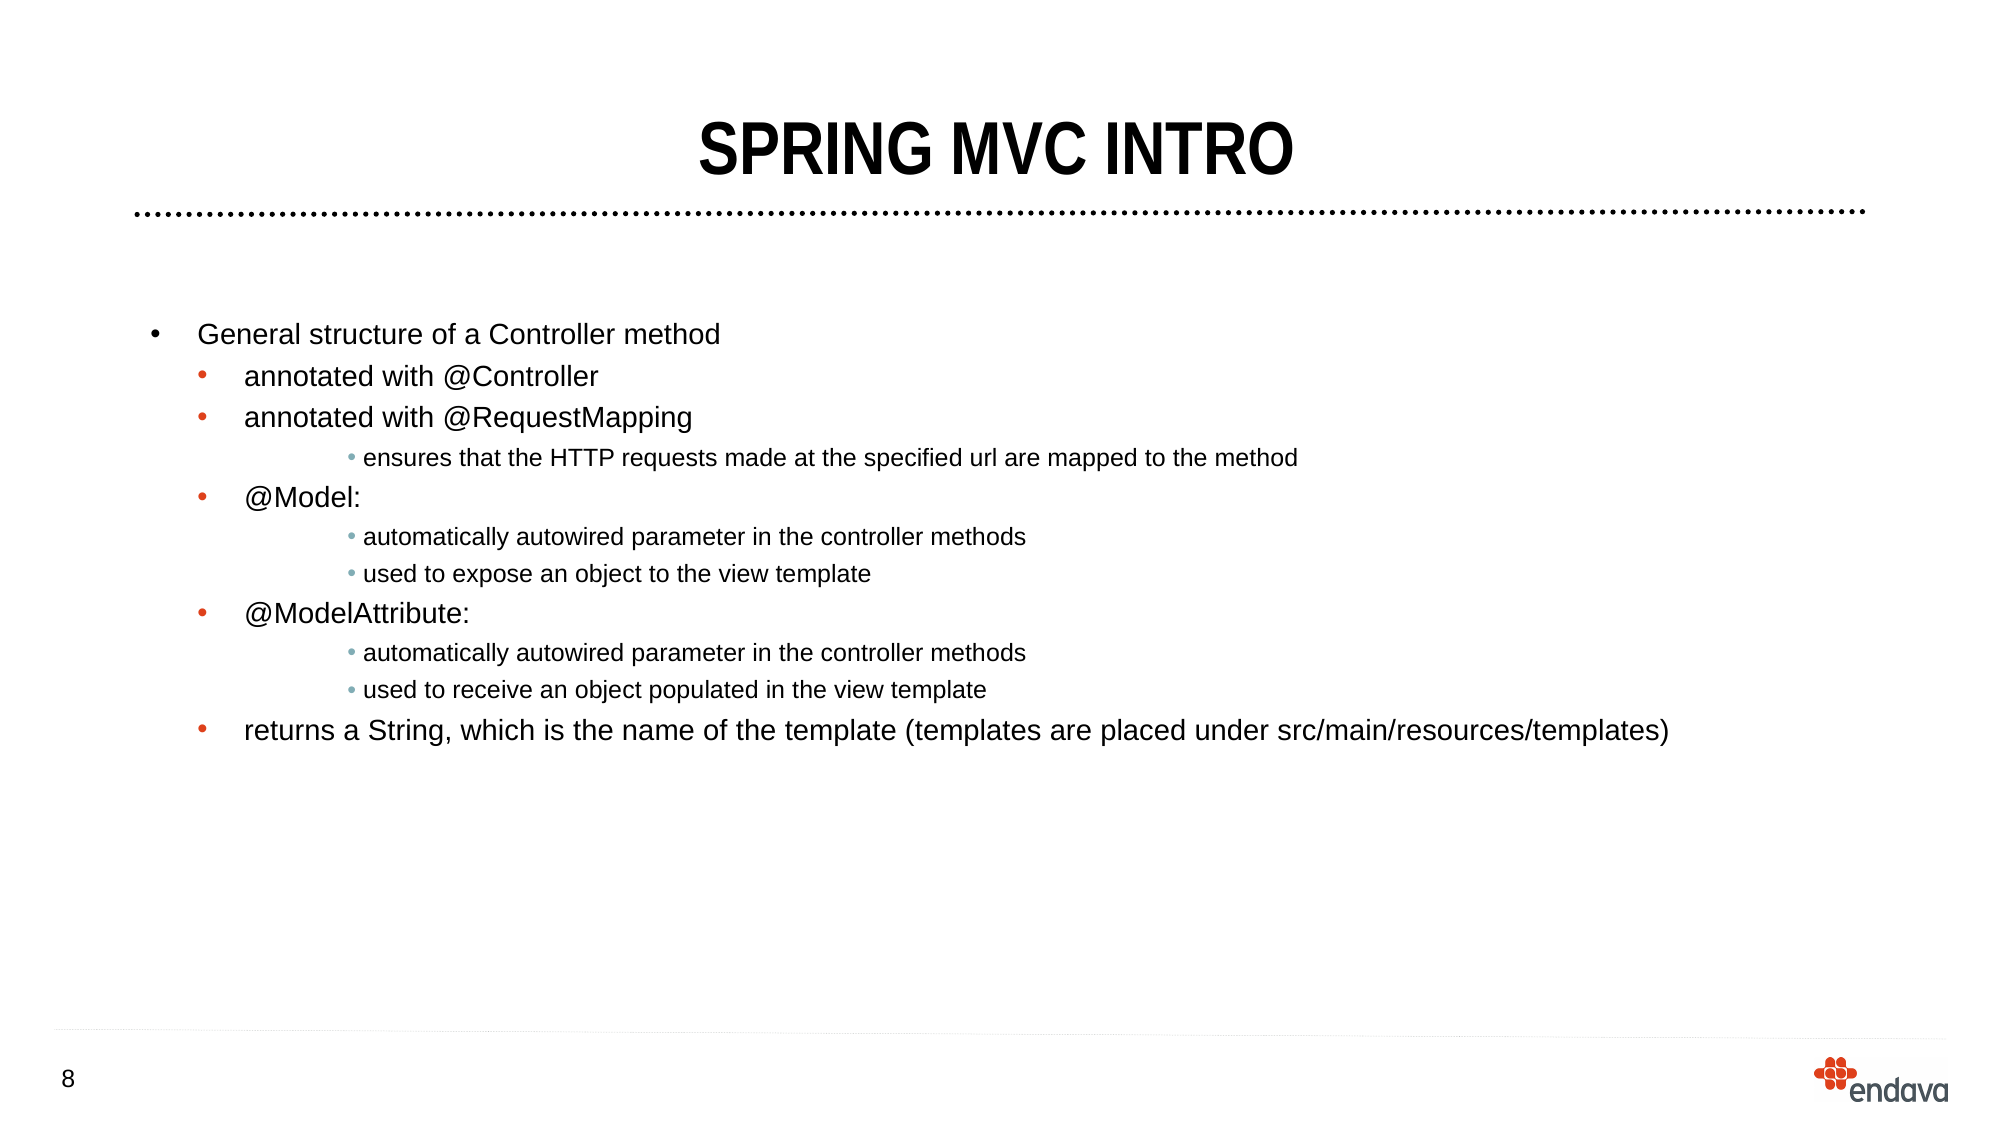

# Spring mvc intro

General structure of a Controller method
annotated with @Controller
annotated with @RequestMapping
 ensures that the HTTP requests made at the specified url are mapped to the method
@Model:
 automatically autowired parameter in the controller methods
 used to expose an object to the view template
@ModelAttribute:
 automatically autowired parameter in the controller methods
 used to receive an object populated in the view template
returns a String, which is the name of the template (templates are placed under src/main/resources/templates)